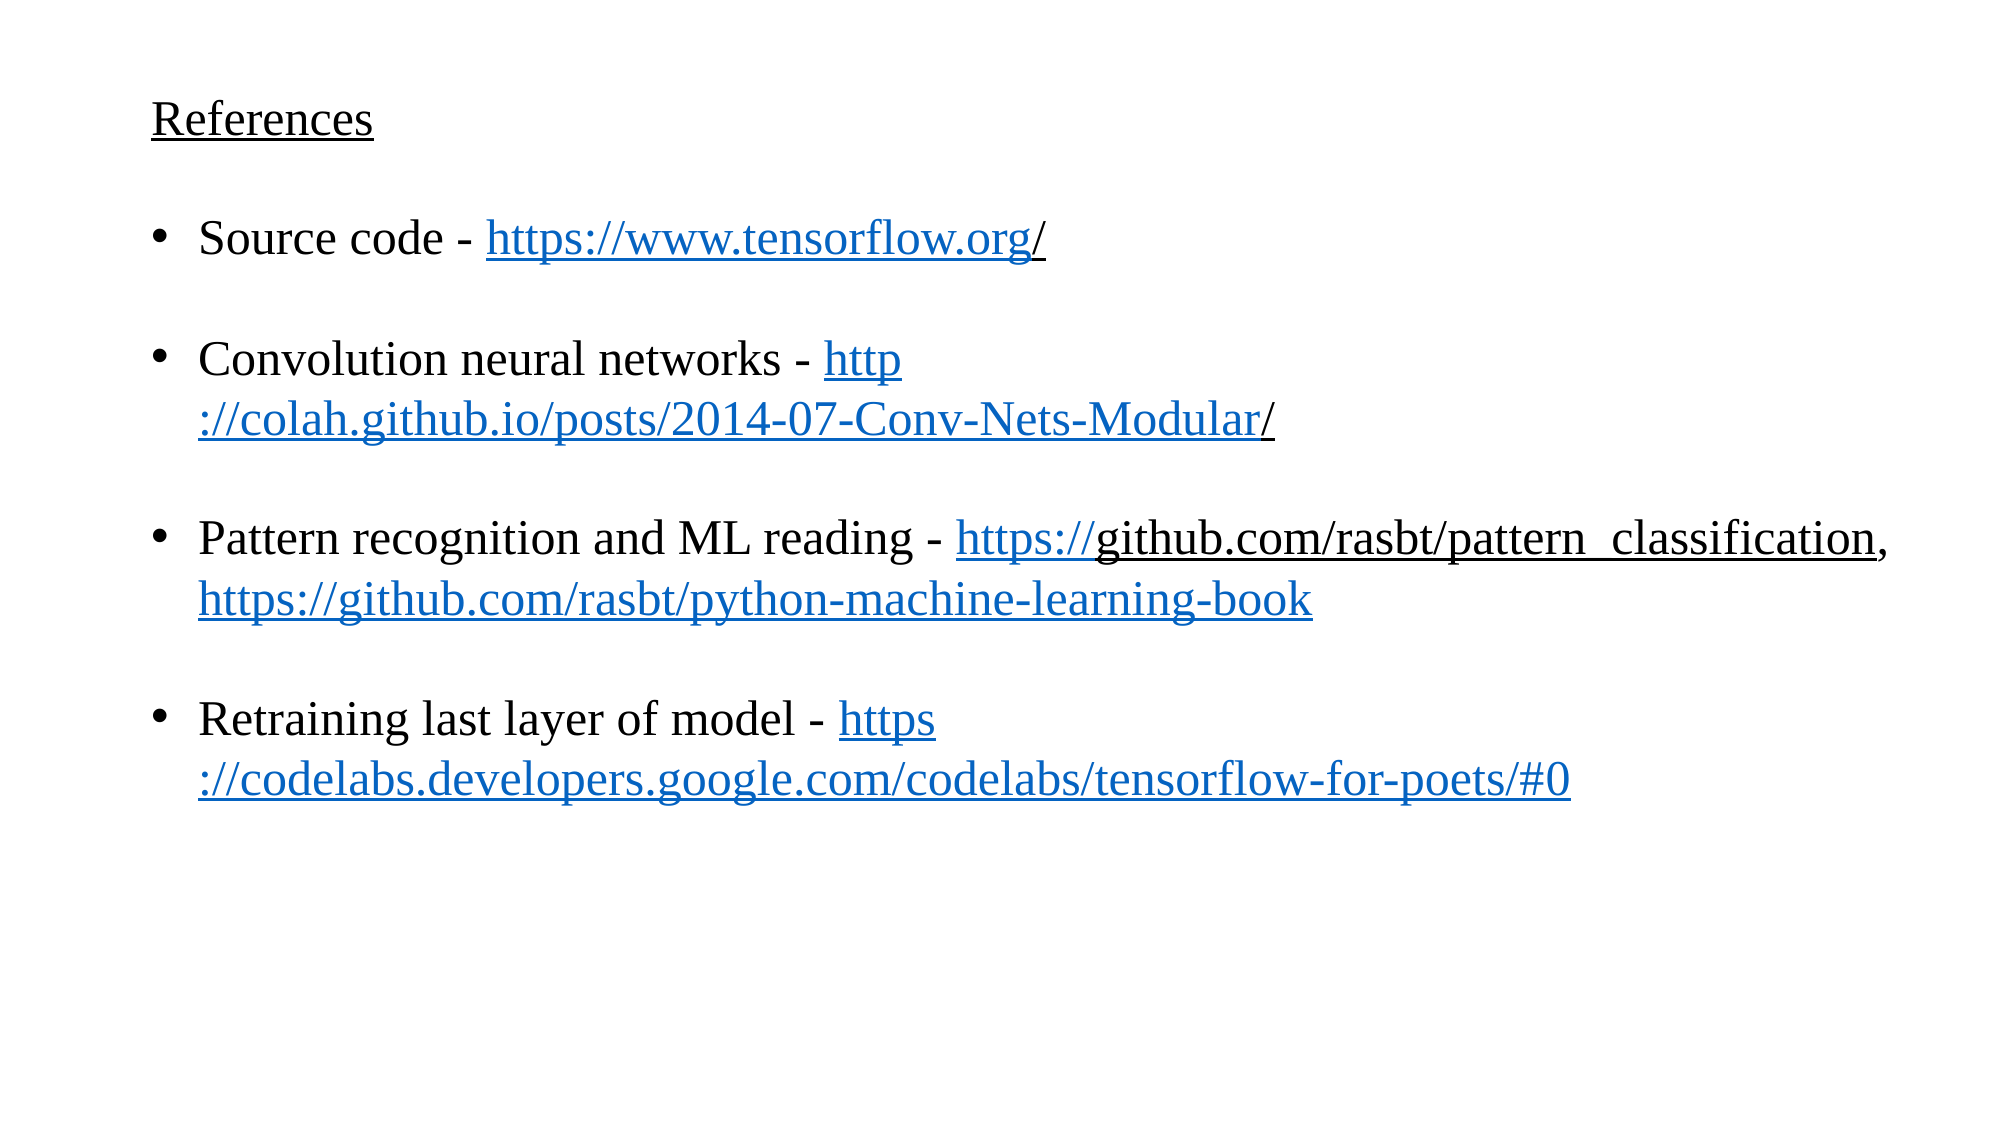

References

Source code - https://www.tensorflow.org/

Convolution neural networks - http://colah.github.io/posts/2014-07-Conv-Nets-Modular/

Pattern recognition and ML reading - https://github.com/rasbt/pattern_classification, https://github.com/rasbt/python-machine-learning-book

Retraining last layer of model - https://codelabs.developers.google.com/codelabs/tensorflow-for-poets/#0